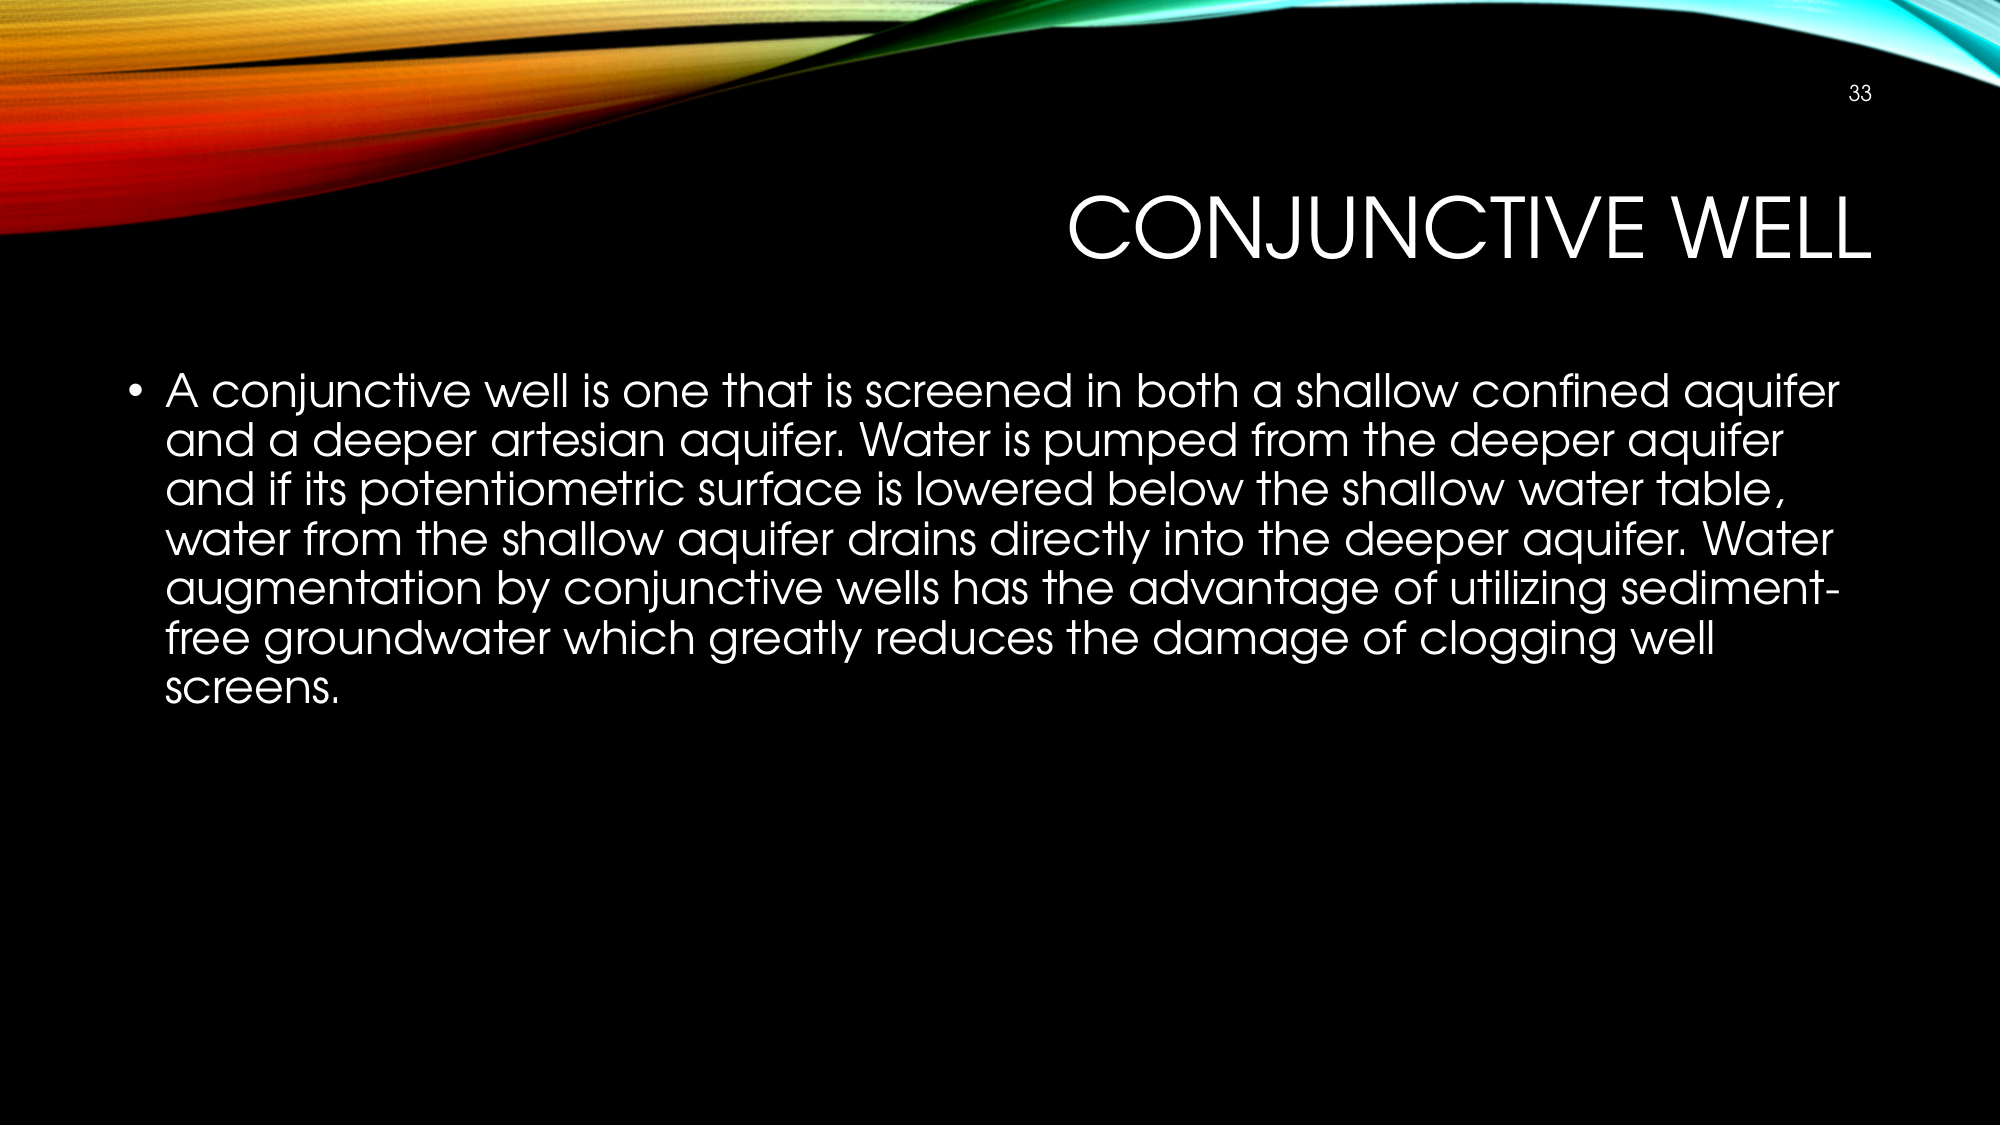

33
# Conjunctive well
A conjunctive well is one that is screened in both a shallow confined aquifer and a deeper artesian aquifer. Water is pumped from the deeper aquifer and if its potentiometric surface is lowered below the shallow water table, water from the shallow aquifer drains directly into the deeper aquifer. Water augmentation by conjunctive wells has the advantage of utilizing sediment-free groundwater which greatly reduces the damage of clogging well screens.